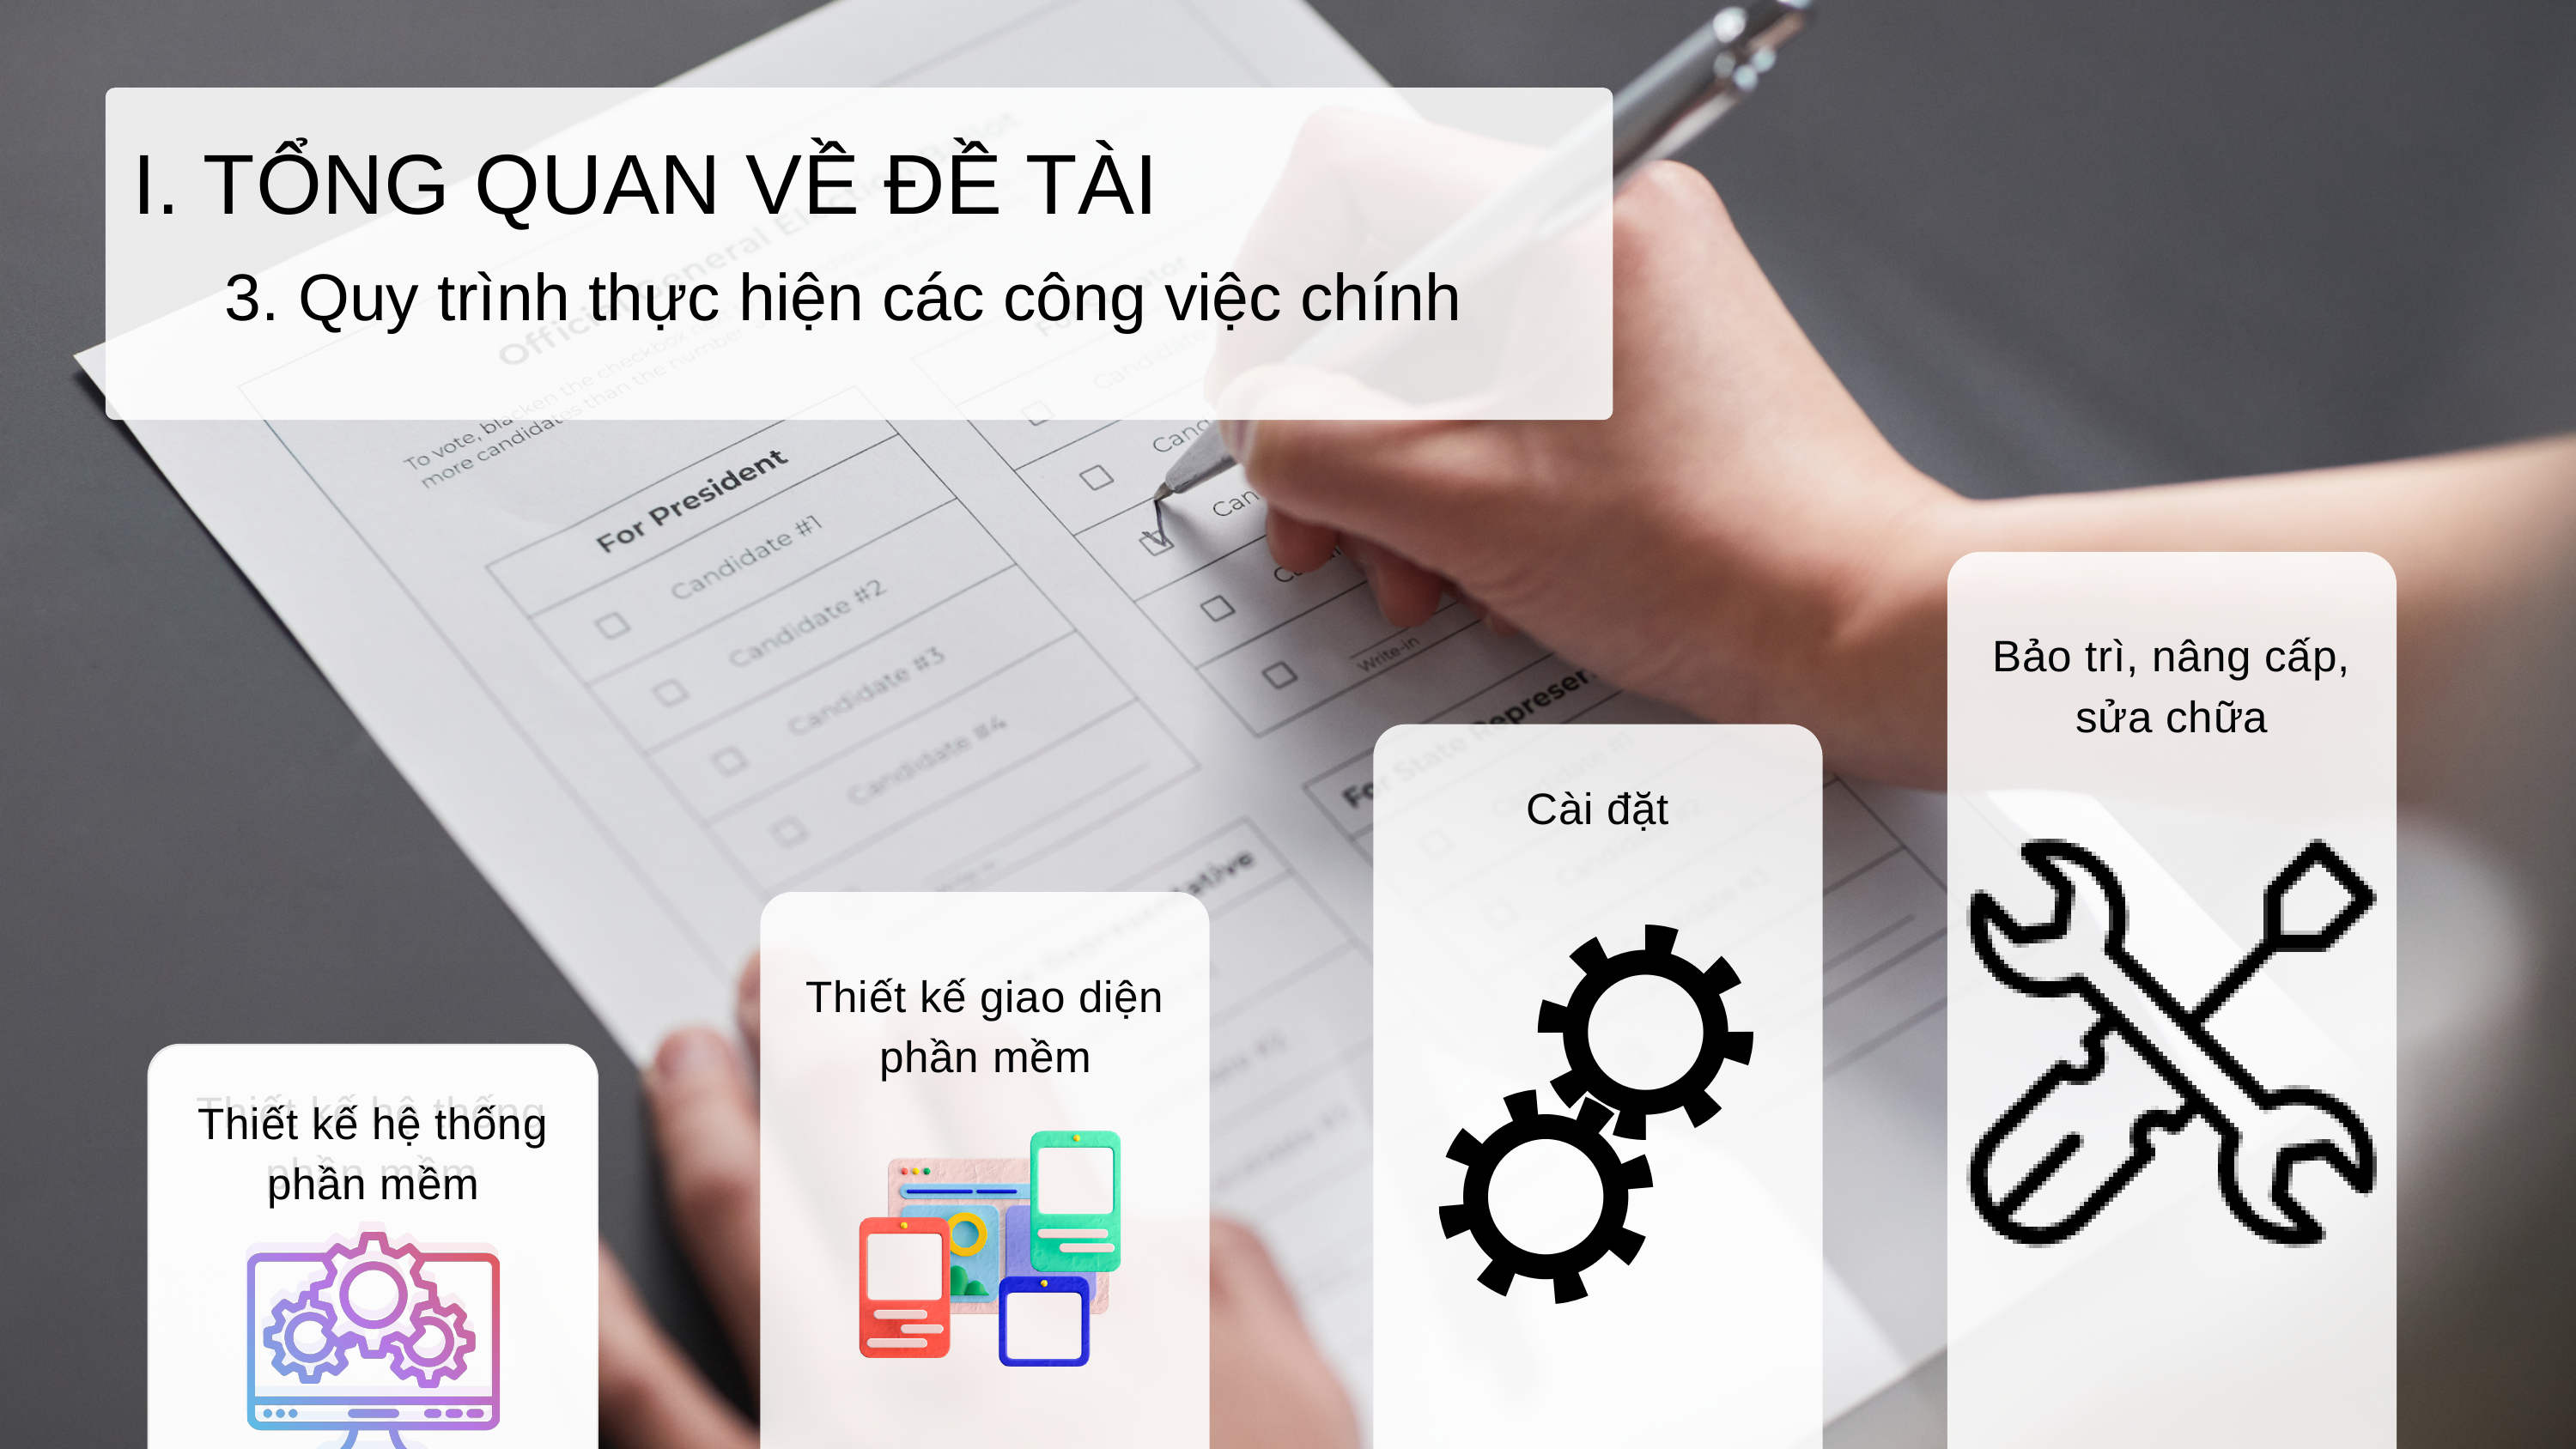

I. TỔNG QUAN VỀ ĐỀ TÀI
3. Quy trình thực hiện các công việc chính

Bảo trì, nâng cấp, sửa chữa

Cài đặt

Thiết kế giao diện phần mềm

Thiết kế hệ thống phần mềm
Thiết kế hệ thống phần mềm